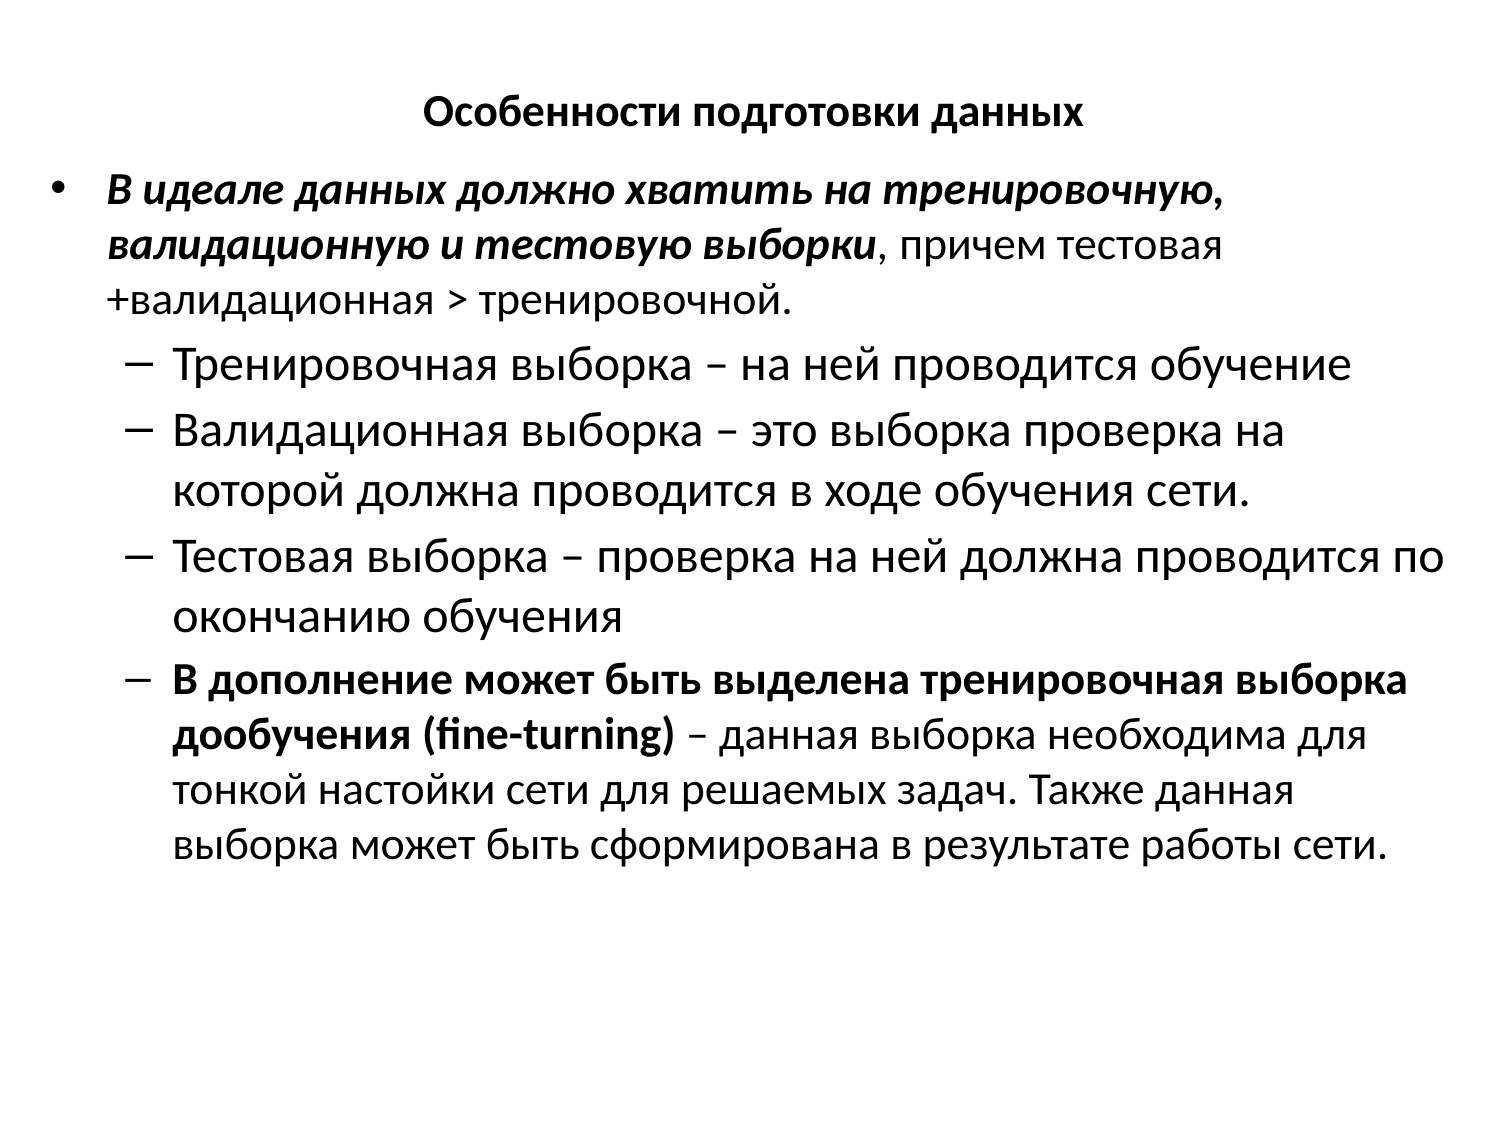

# Особенности подготовки данных
В идеале данных должно хватить на тренировочную, валидационную и тестовую выборки, причем тестовая +валидационная > тренировочной.
Тренировочная выборка – на ней проводится обучение
Валидационная выборка – это выборка проверка на которой должна проводится в ходе обучения сети.
Тестовая выборка – проверка на ней должна проводится по окончанию обучения
В дополнение может быть выделена тренировочная выборка дообучения (fine-turning) – данная выборка необходима для тонкой настойки сети для решаемых задач. Также данная выборка может быть сформирована в результате работы сети.